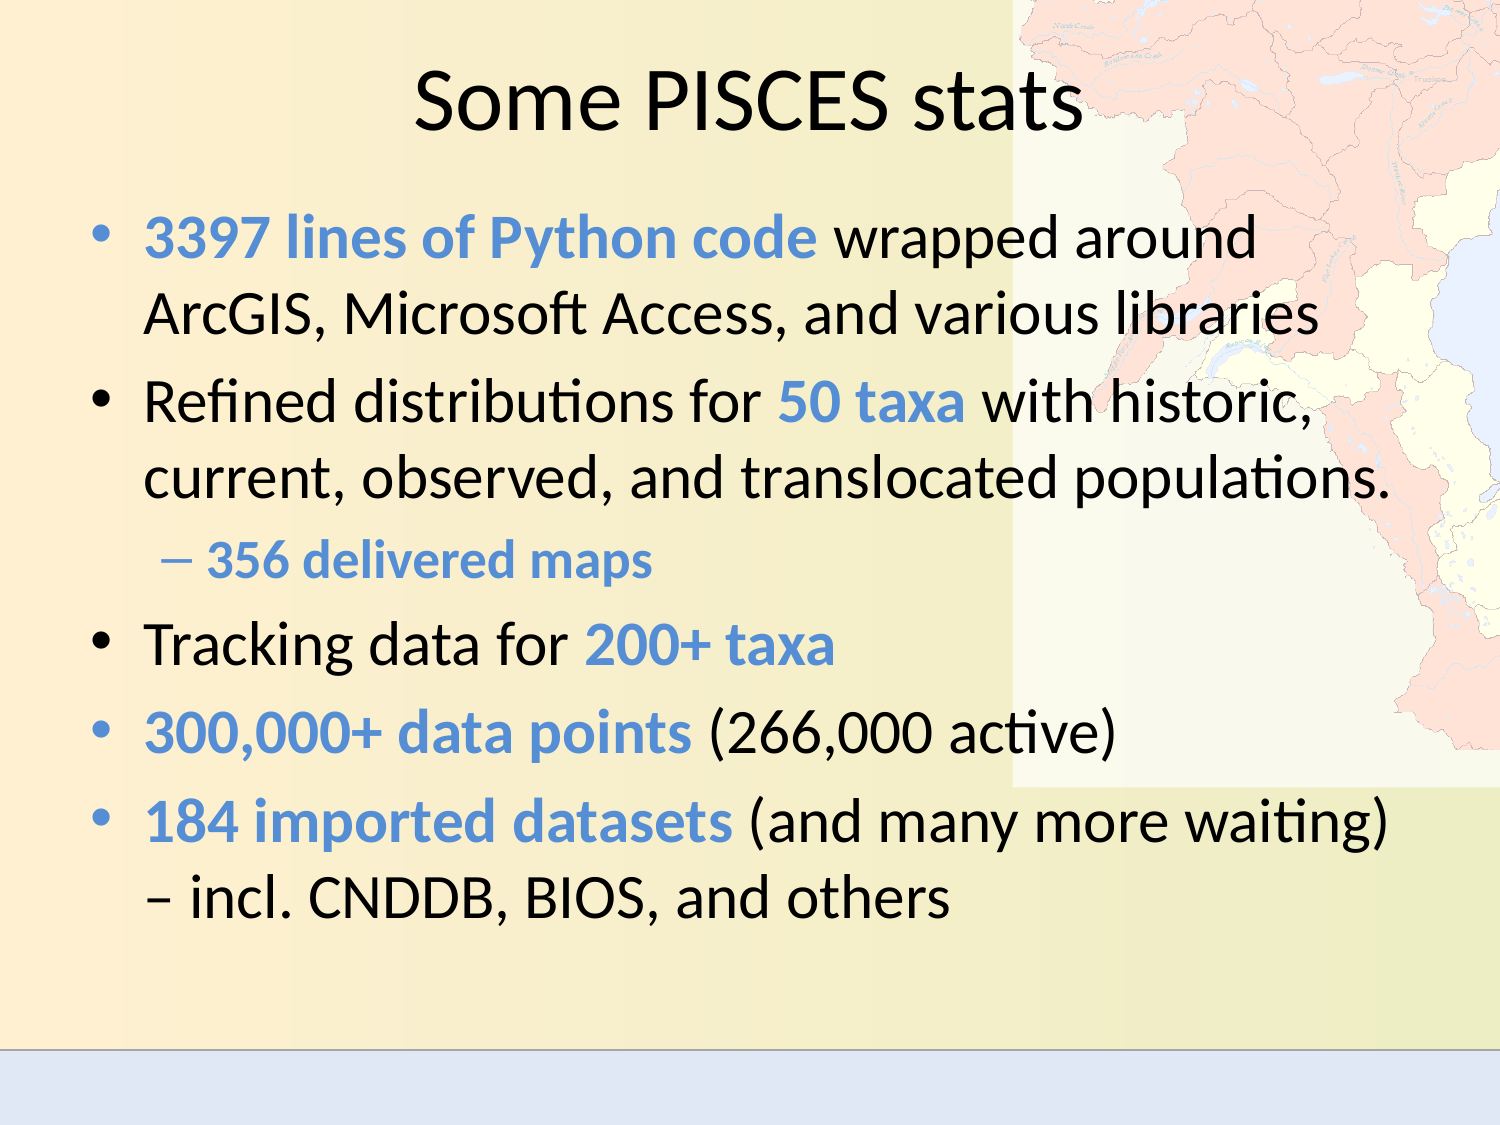

# Some PISCES stats
3397 lines of Python code wrapped around ArcGIS, Microsoft Access, and various libraries
Refined distributions for 50 taxa with historic, current, observed, and translocated populations.
356 delivered maps
Tracking data for 200+ taxa
300,000+ data points (266,000 active)
184 imported datasets (and many more waiting) – incl. CNDDB, BIOS, and others